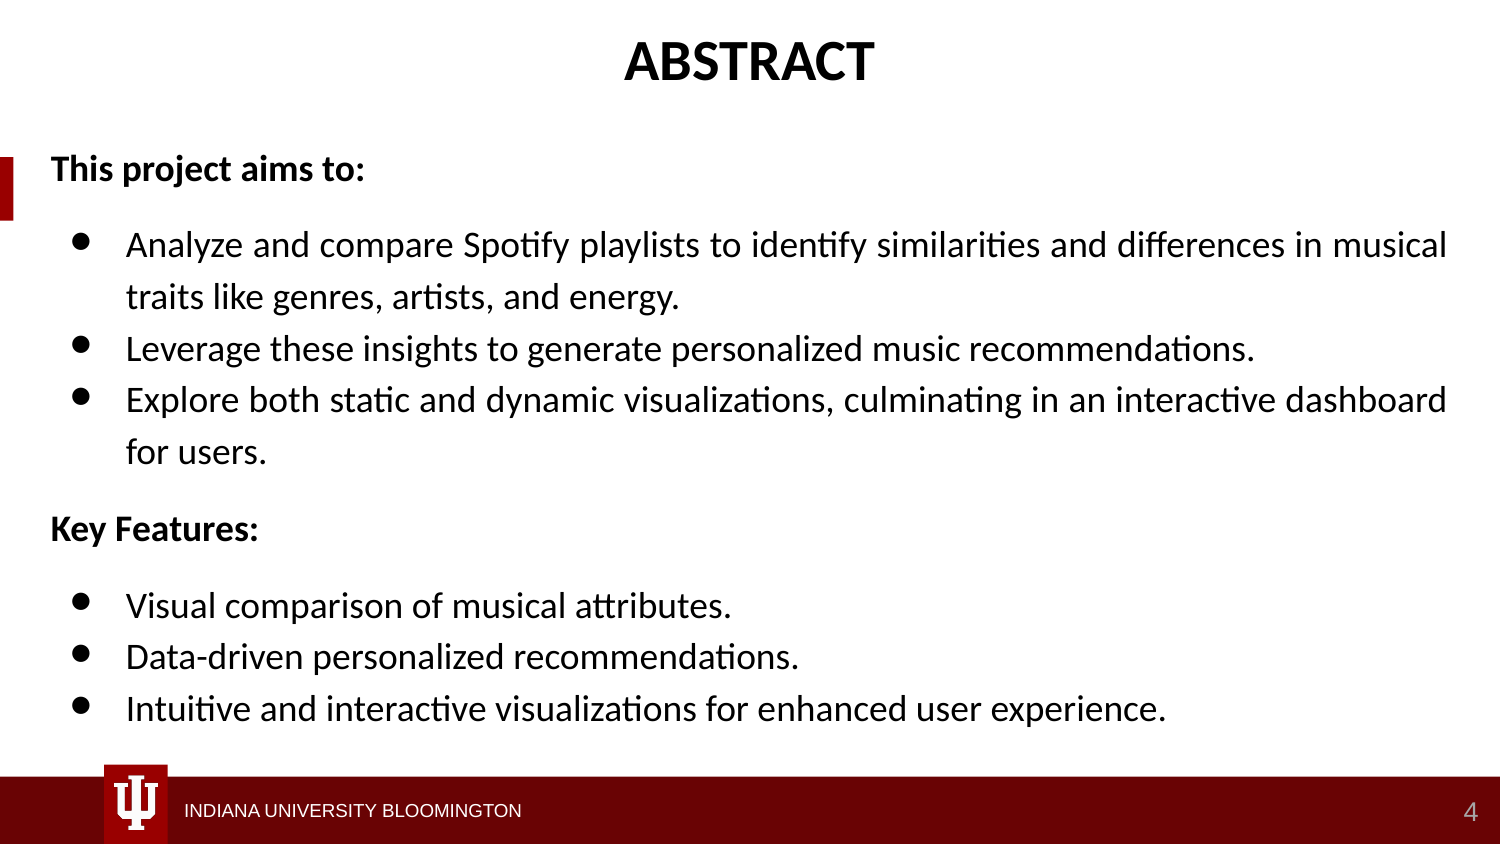

# ABSTRACT
This project aims to:
Analyze and compare Spotify playlists to identify similarities and differences in musical traits like genres, artists, and energy.
Leverage these insights to generate personalized music recommendations.
Explore both static and dynamic visualizations, culminating in an interactive dashboard for users.
Key Features:
Visual comparison of musical attributes.
Data-driven personalized recommendations.
Intuitive and interactive visualizations for enhanced user experience.

4